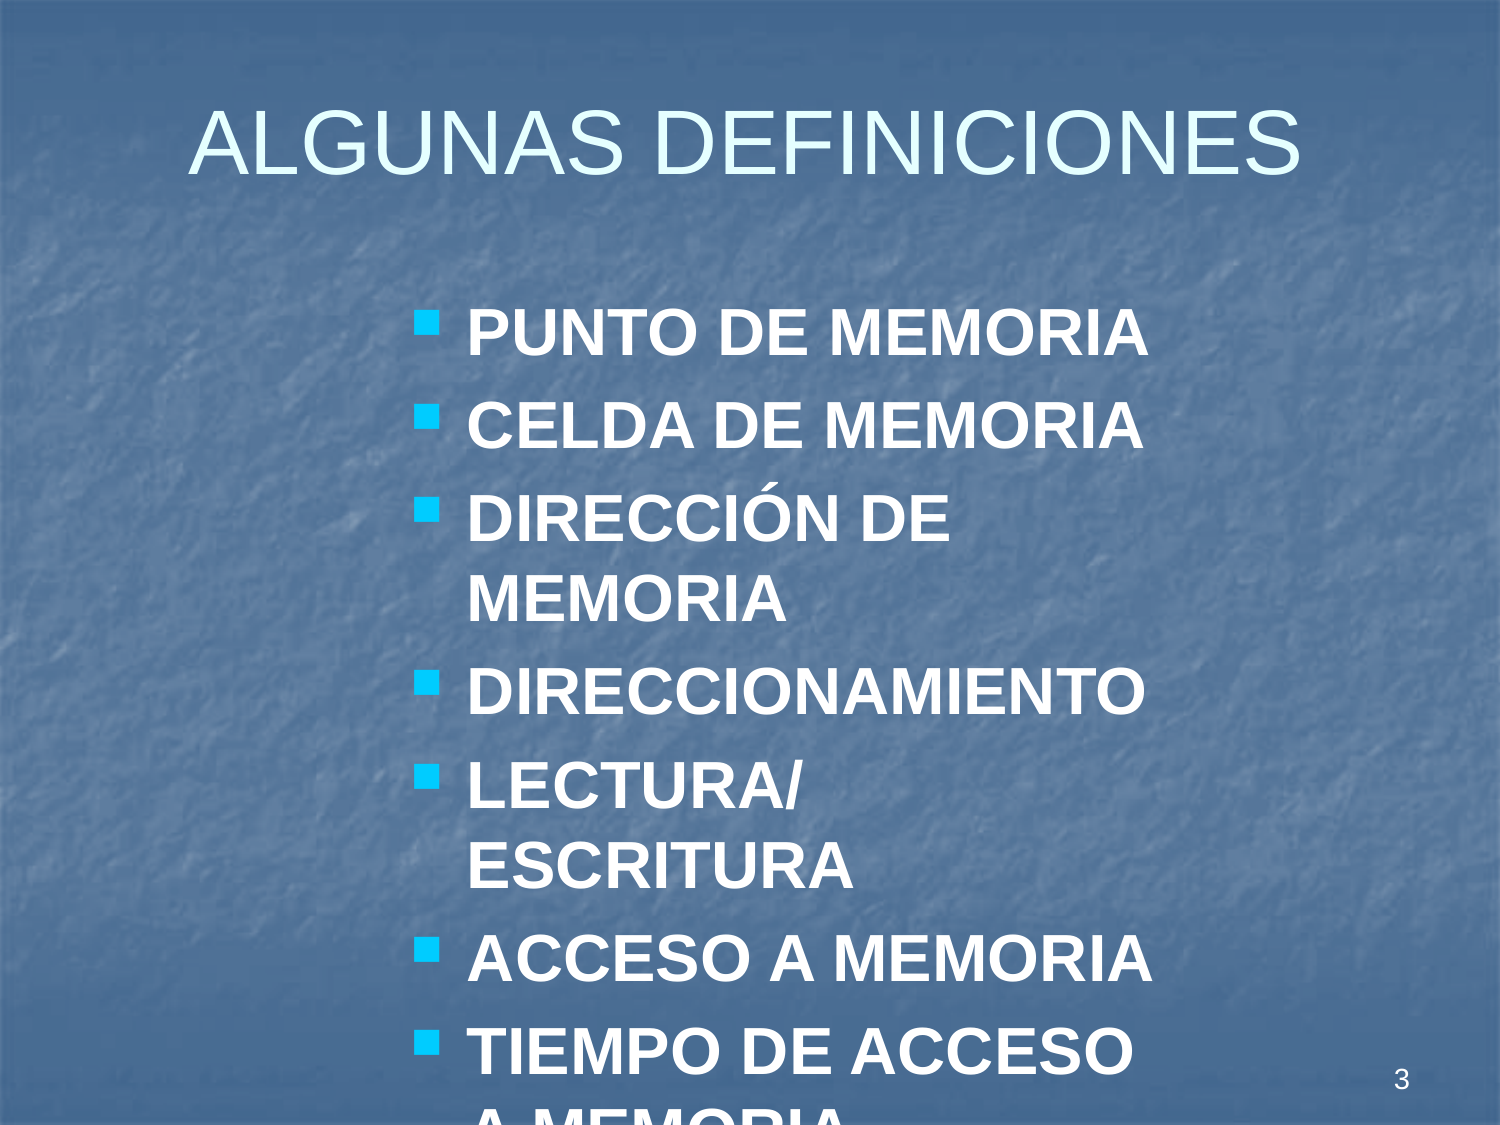

# ALGUNAS DEFINICIONES
PUNTO DE MEMORIA
CELDA DE MEMORIA
DIRECCIÓN DE MEMORIA
DIRECCIONAMIENTO
LECTURA/ESCRITURA
ACCESO A MEMORIA
TIEMPO DE ACCESO A MEMORIA
3